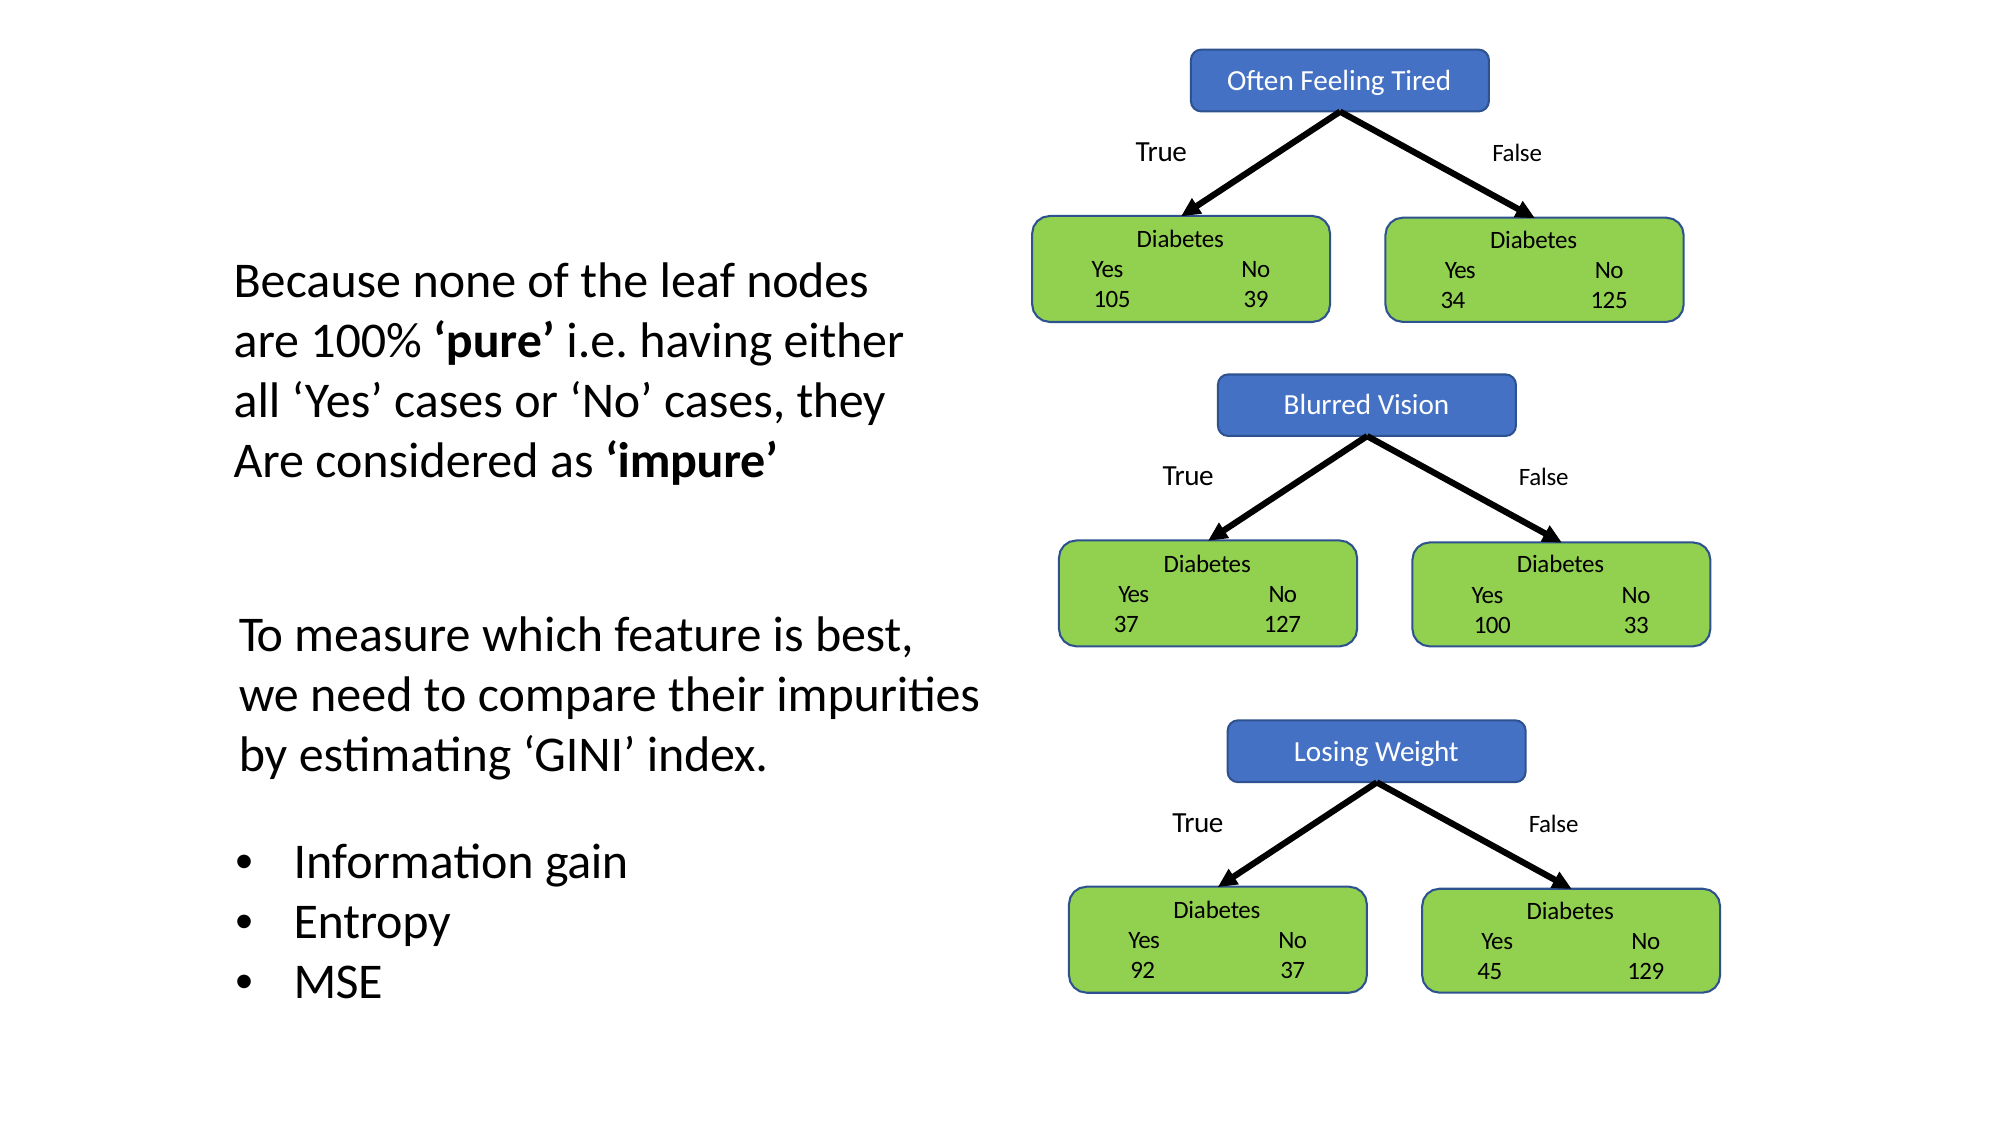

Often Feeling Tired

True
False

Diabetes
Diabetes
Because none of the leaf nodes are 100% ‘pure’ i.e. having either all ‘Yes’ cases or ‘No’ cases, they Are considered as ‘impure’
Yes 105
No 39
Yes 34
No 125

Blurred Vision

True
False

Diabetes
Diabetes
Yes 37
No 127
Yes 100
No 33
To measure which feature is best, we need to compare their impurities by estimating ‘GINI’ index.

Losing Weight

True
False
•	Information gain
•	Entropy
•	MSE

Diabetes
Diabetes
Yes
92
No
37
Yes
45
No
129